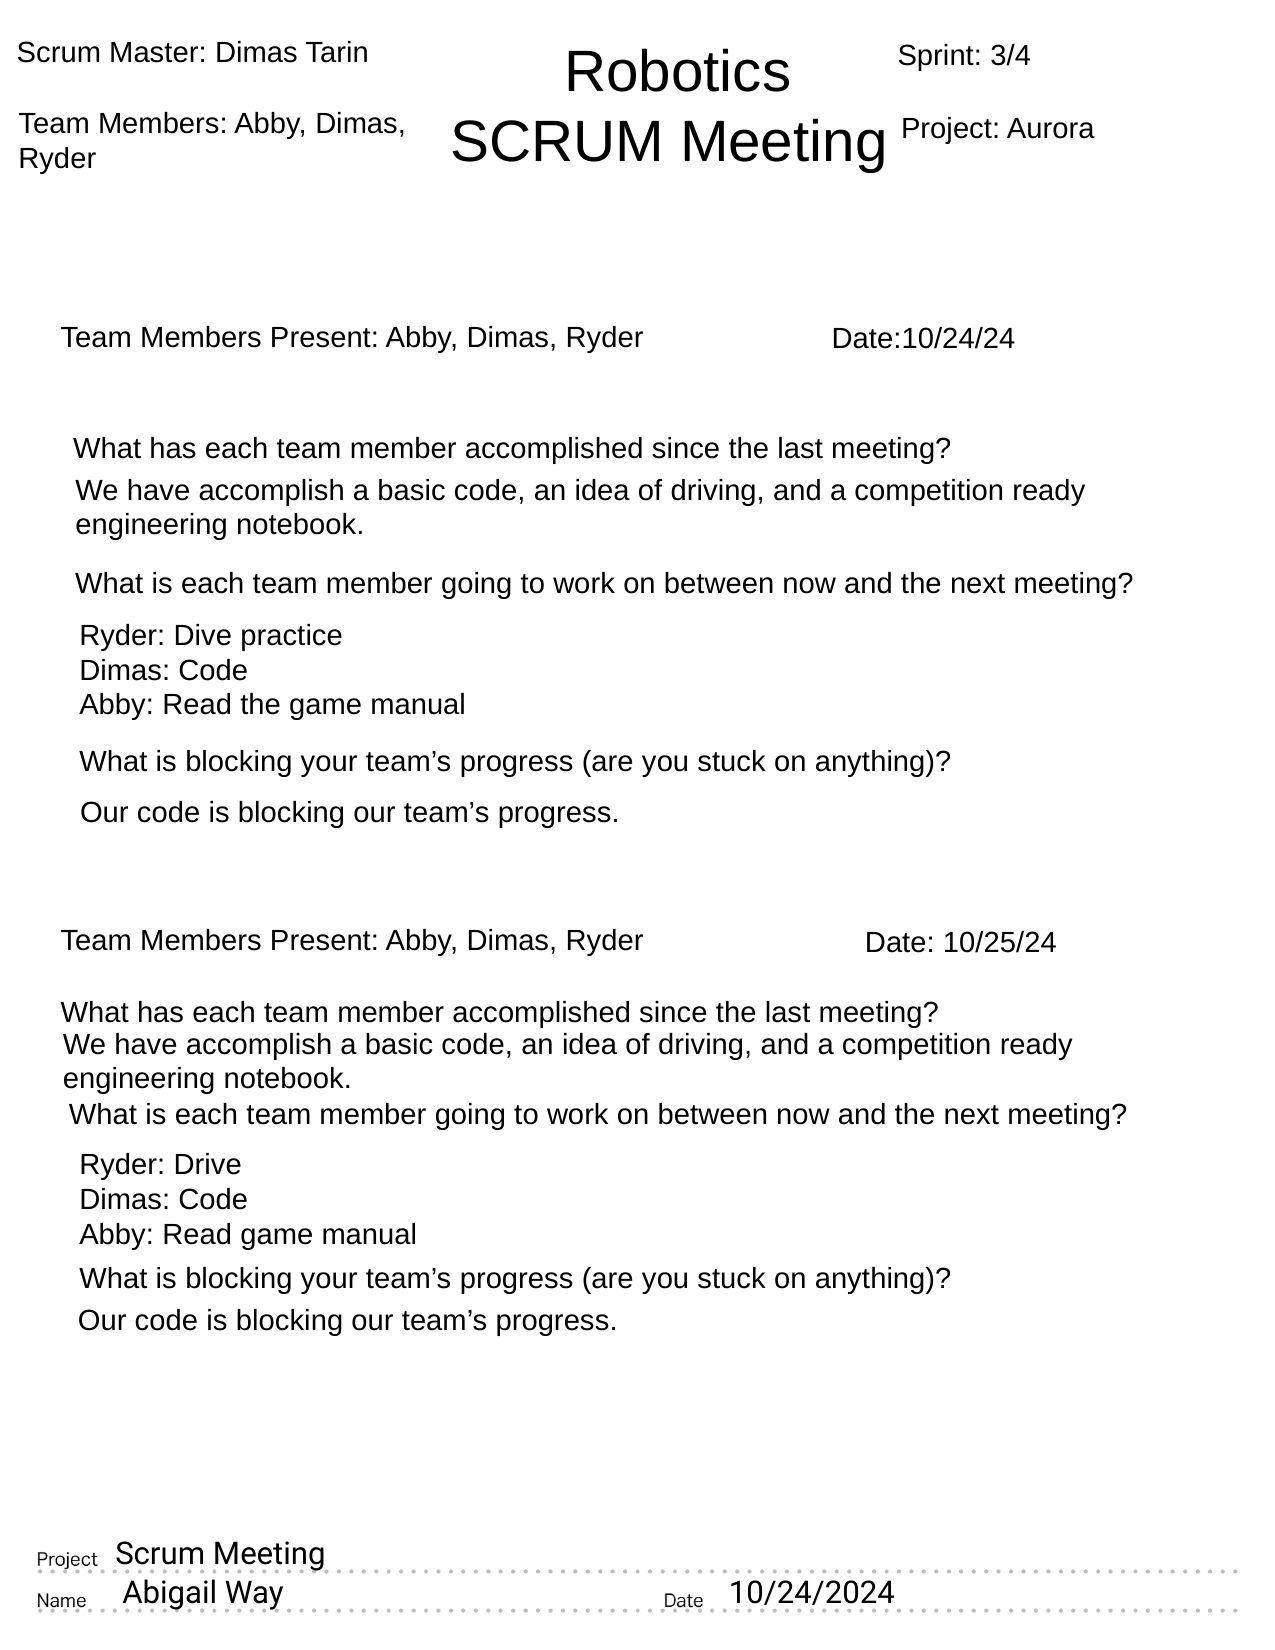

Scrum Master: Dimas Tarin
       Robotics
SCRUM Meeting
Sprint: 3/4
Team Members: Abby, Dimas,
Ryder
Project: Aurora
Team Members Present: Abby, Dimas, Ryder
Date:10/24/24
What has each team member accomplished since the last meeting?
We have accomplish a basic code, an idea of driving, and a competition ready engineering notebook.

What is each team member going to work on between now and the next meeting?
Ryder: Dive practice
Dimas: Code
Abby: Read the game manual
What is blocking your team’s progress (are you stuck on anything)?
Our code is blocking our team’s progress.
Team Members Present: Abby, Dimas, Ryder
Date: 10/25/24
What has each team member accomplished since the last meeting?
We have accomplish a basic code, an idea of driving, and a competition ready engineering notebook.

What is each team member going to work on between now and the next meeting?
Ryder: Drive
Dimas: Code
Abby: Read game manual
What is blocking your team’s progress (are you stuck on anything)?
Our code is blocking our team’s progress.
# Scrum Meeting
10/24/2024
Abigail Way